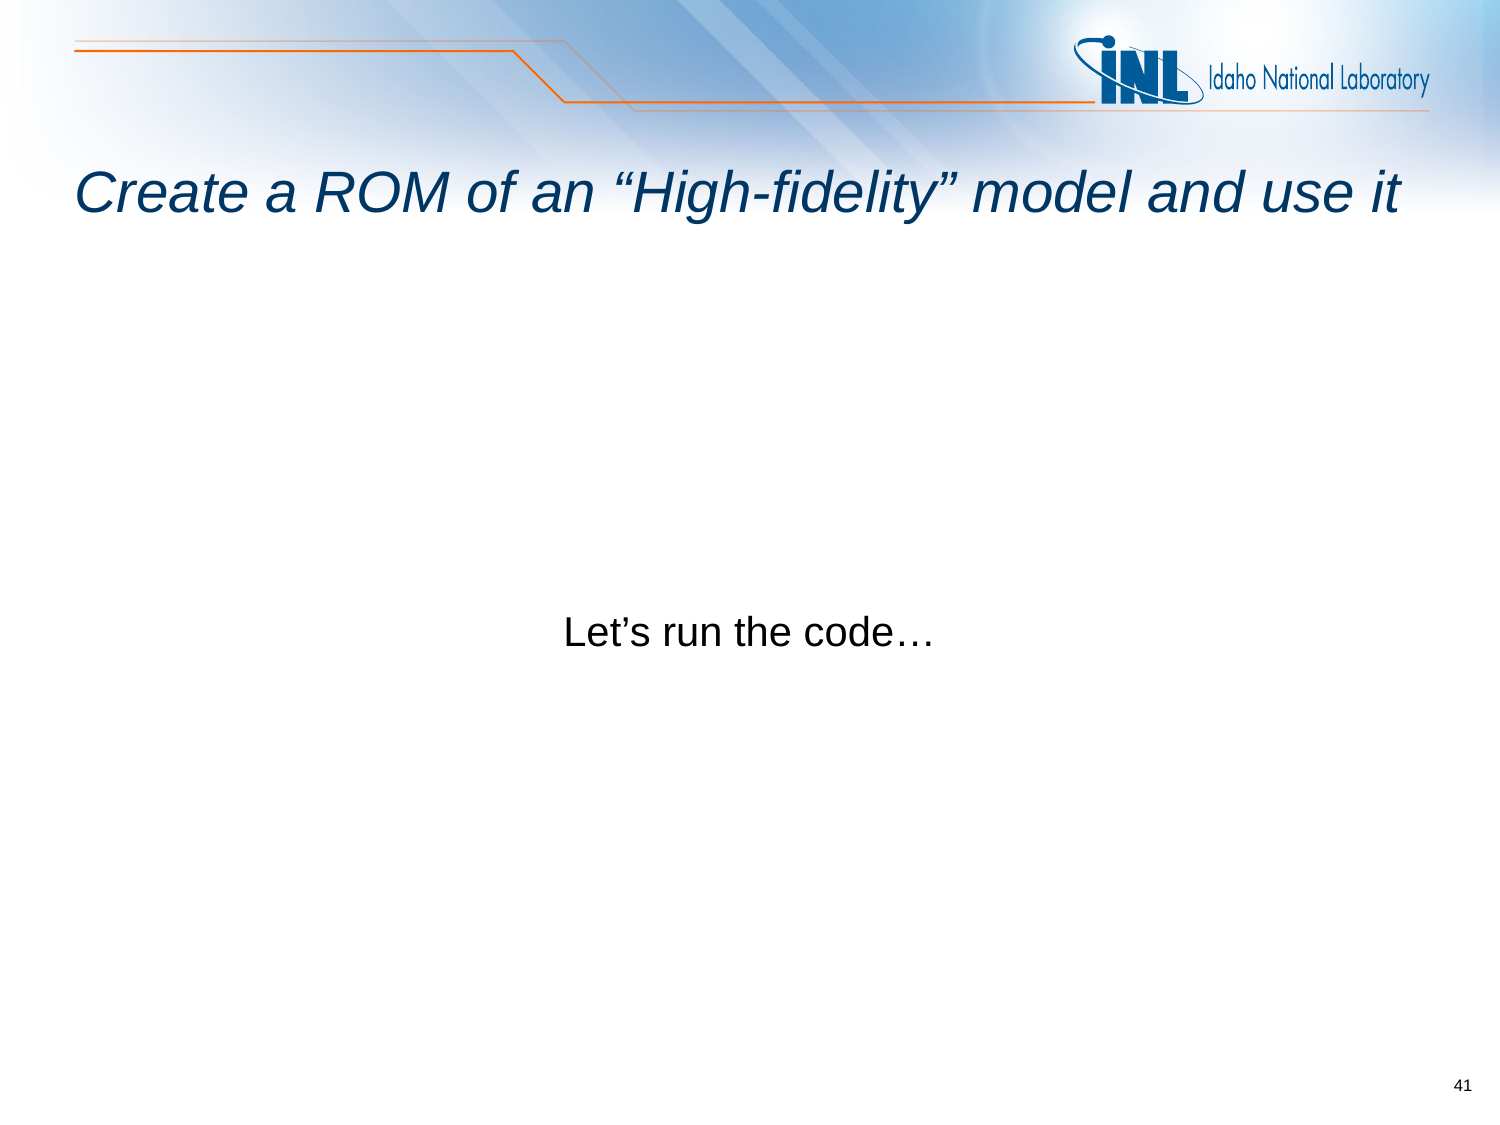

# Create a ROM of an “High-fidelity” model and use it
Let’s run the code…
41